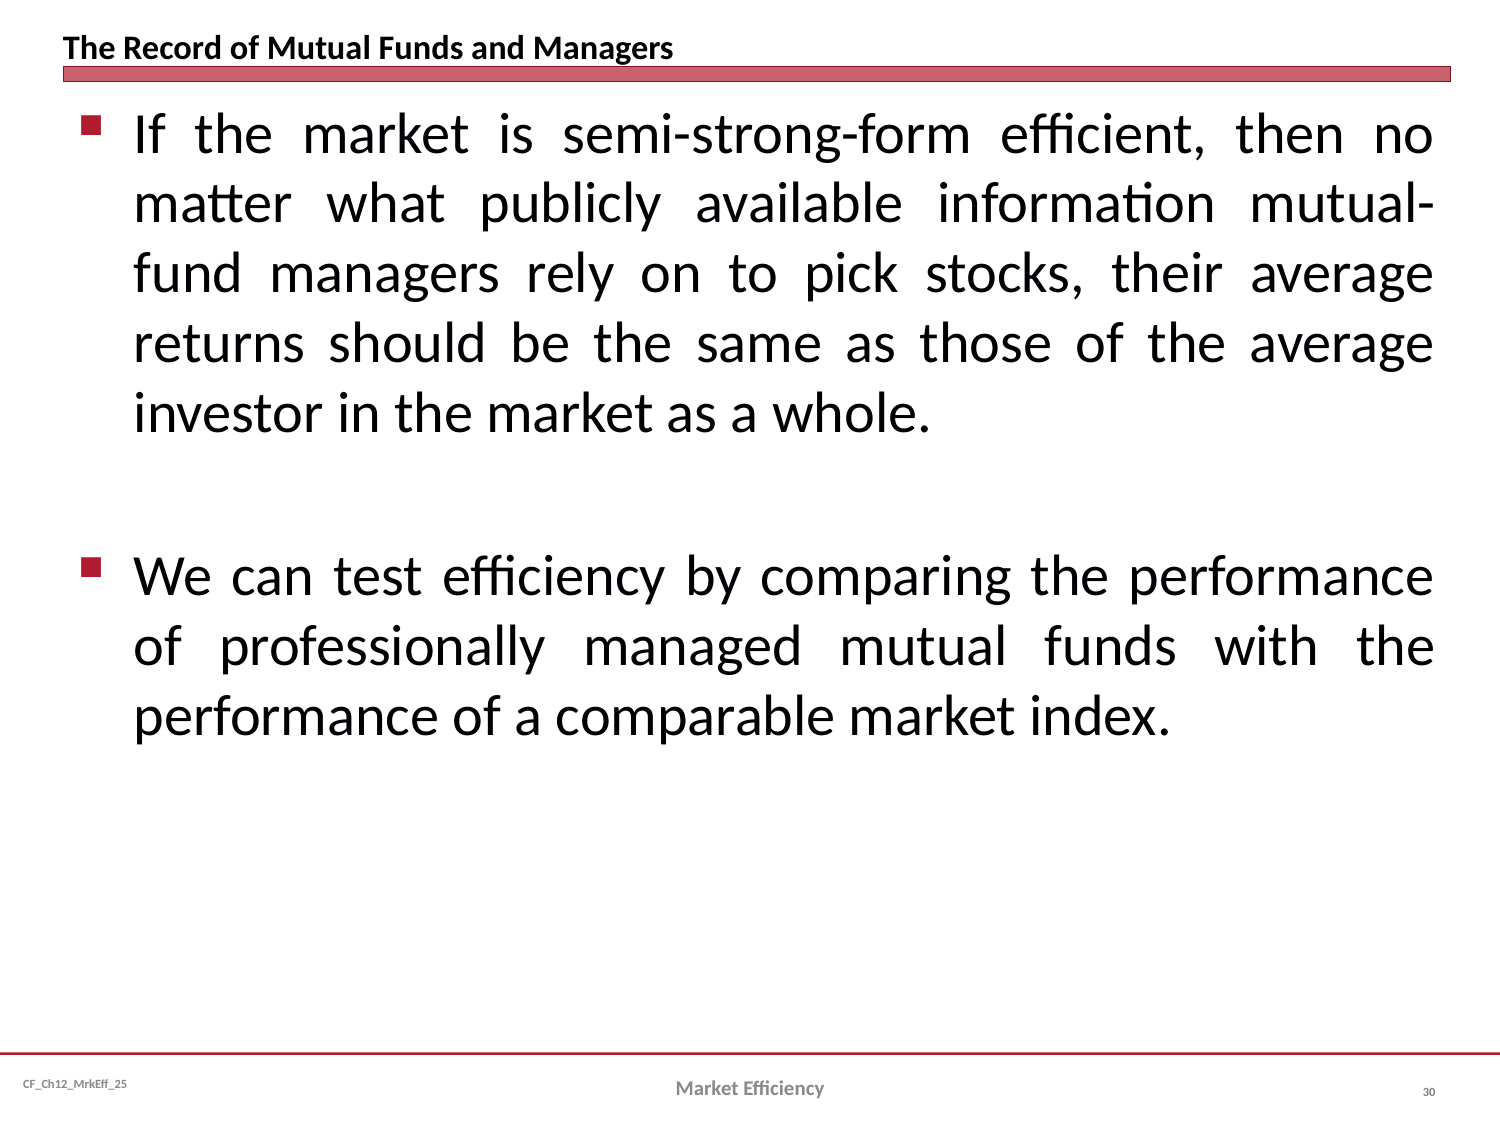

# The Record of Mutual Funds and Managers
If the market is semi-strong-form efficient, then no matter what publicly available information mutual-fund managers rely on to pick stocks, their average returns should be the same as those of the average investor in the market as a whole.

We can test efficiency by comparing the performance of professionally managed mutual funds with the performance of a comparable market index.
Market Efficiency
30